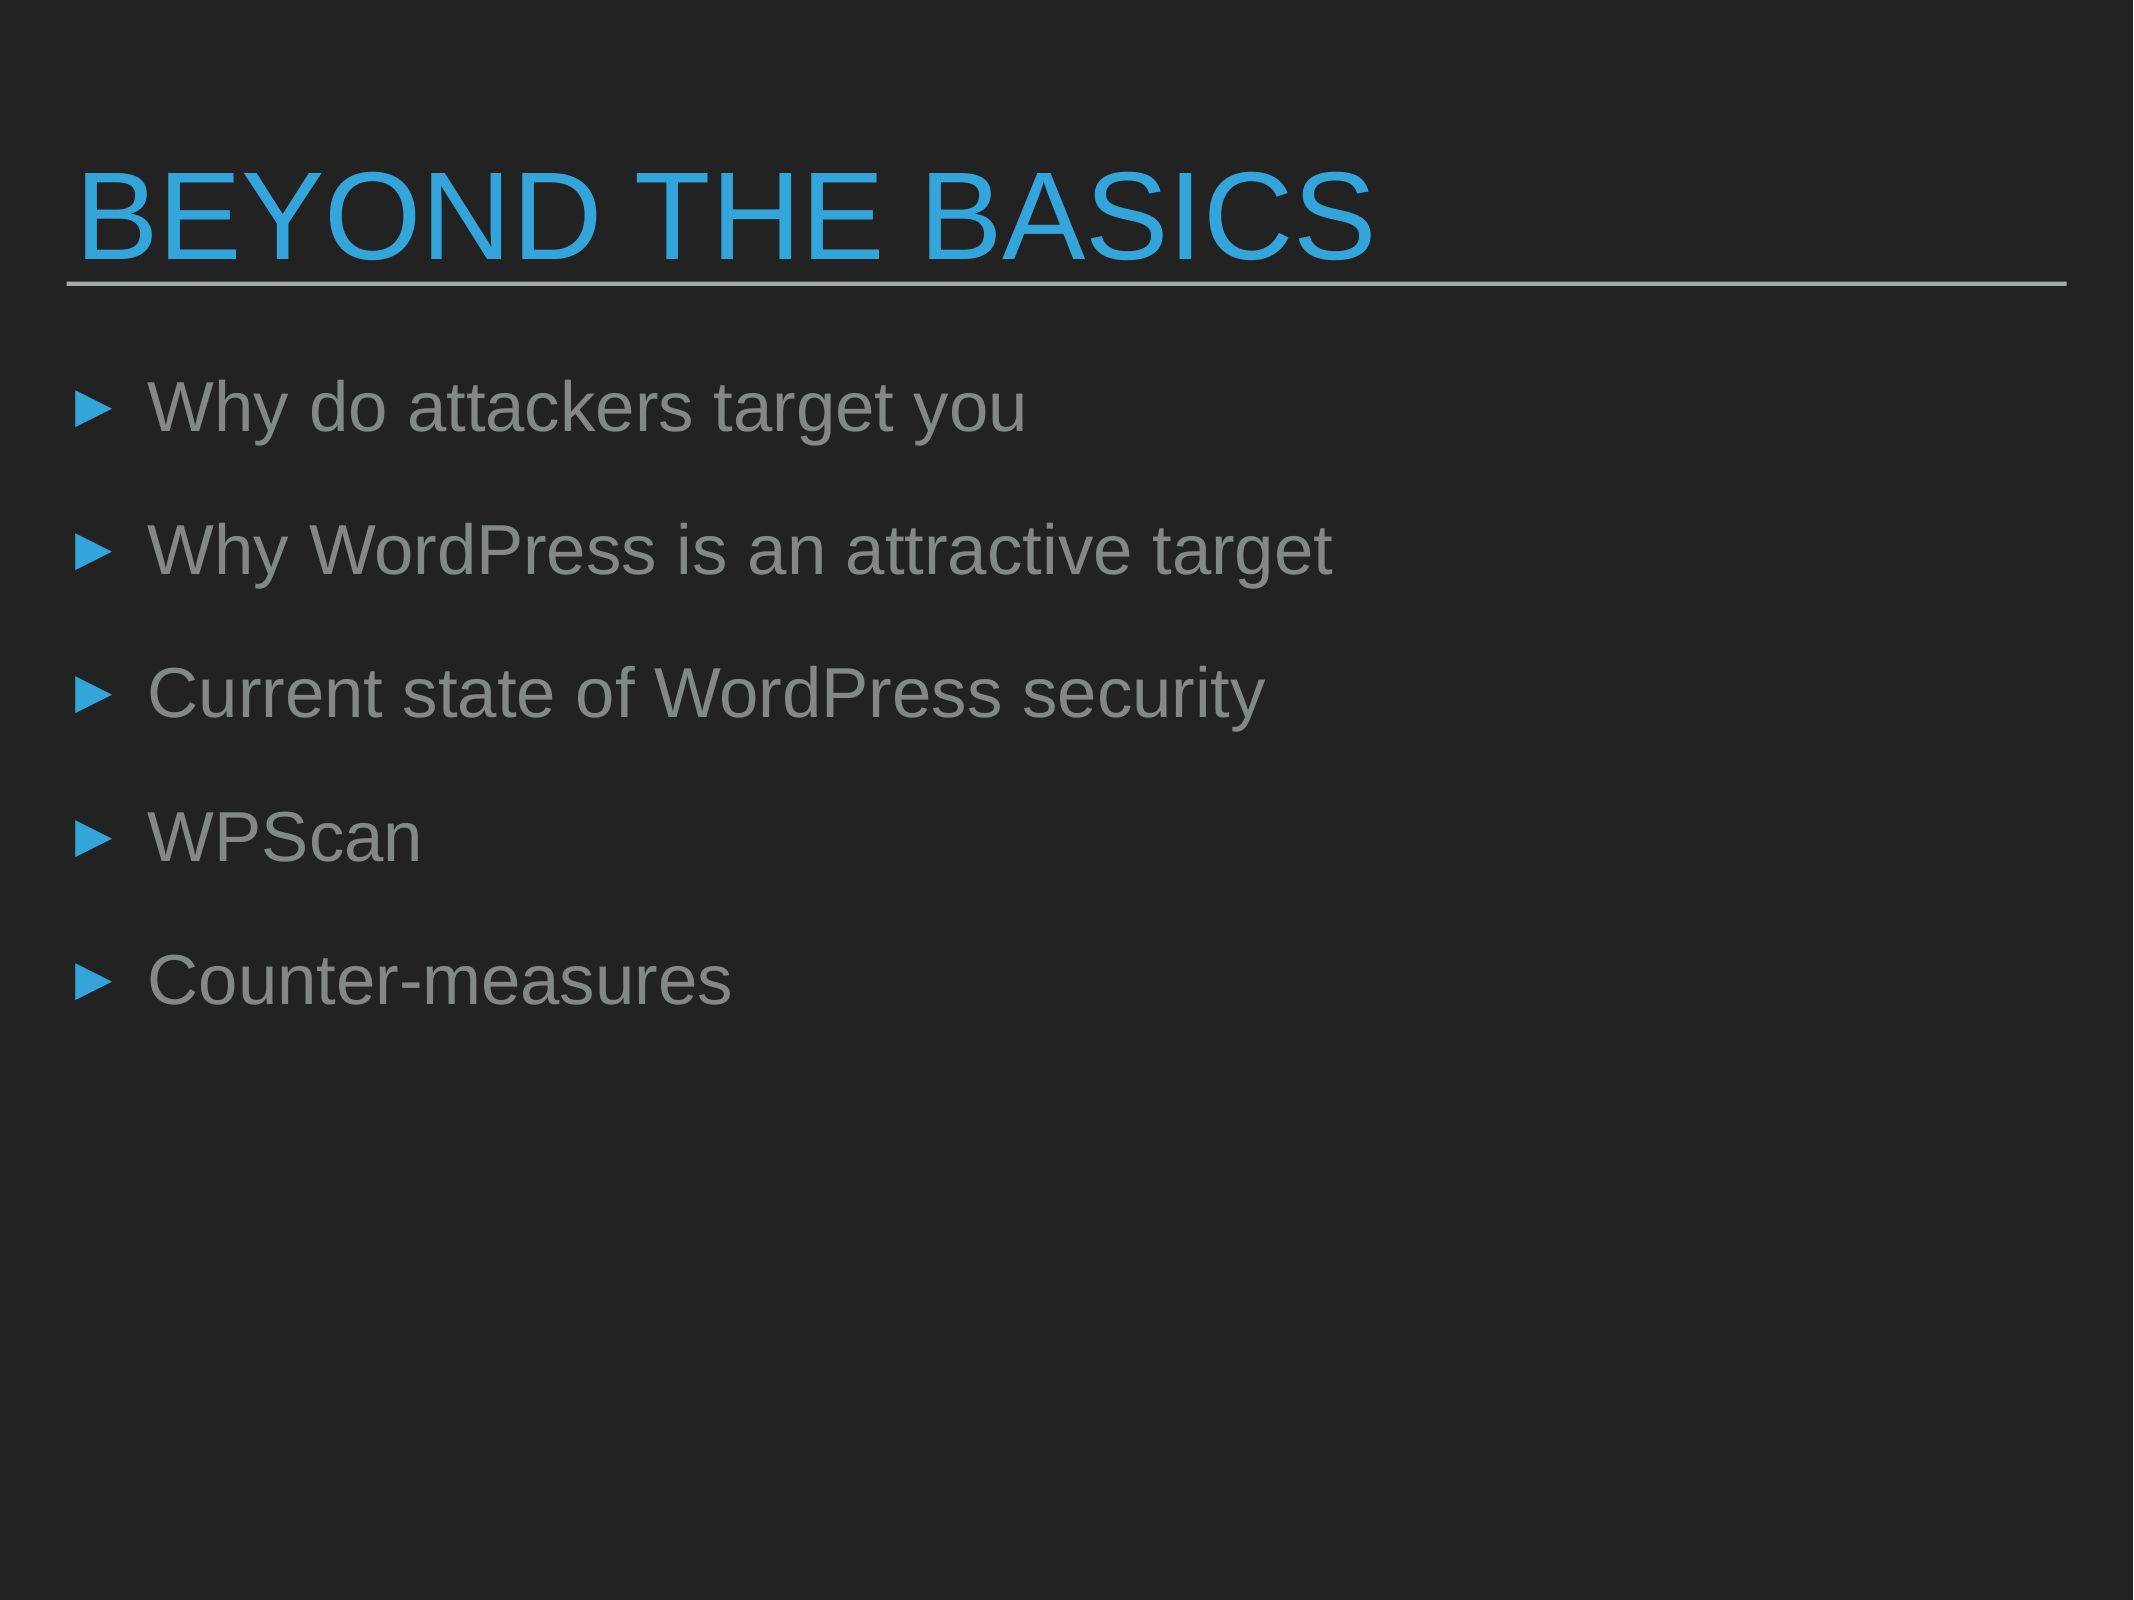

# BEYOND THE BASICS
Why do attackers target you
Why WordPress is an attractive target
Current state of WordPress security
WPScan
Counter-measures